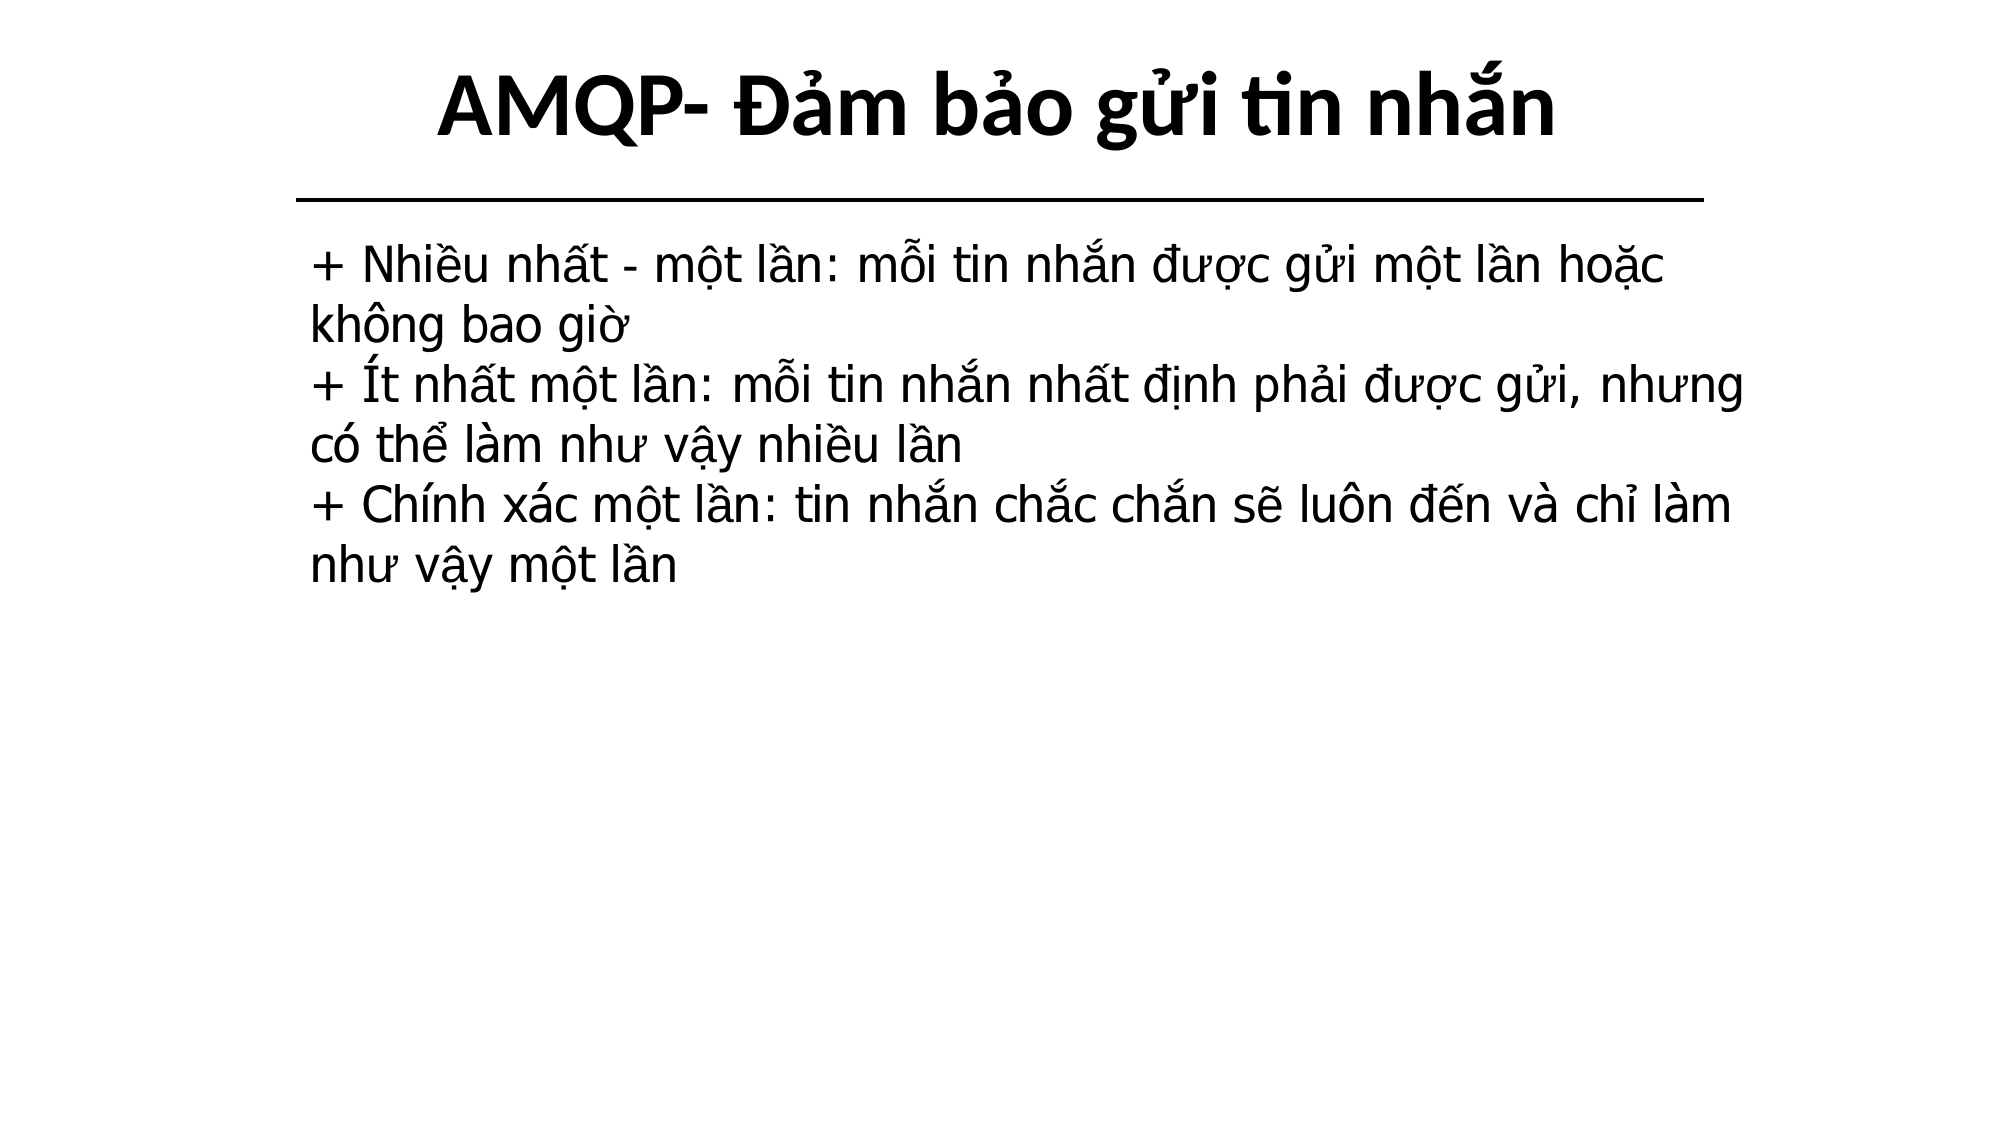

# AMQP- Đảm bảo gửi tin nhắn
+ Nhiều nhất ‐ một lần: mỗi tin nhắn được gửi một lần hoặc không bao giờ
+ Ít nhất một lần: mỗi tin nhắn nhất định phải được gửi, nhưng có thể làm như vậy nhiều lần
+ Chính xác một lần: tin nhắn chắc chắn sẽ luôn đến và chỉ làm như vậy một lần